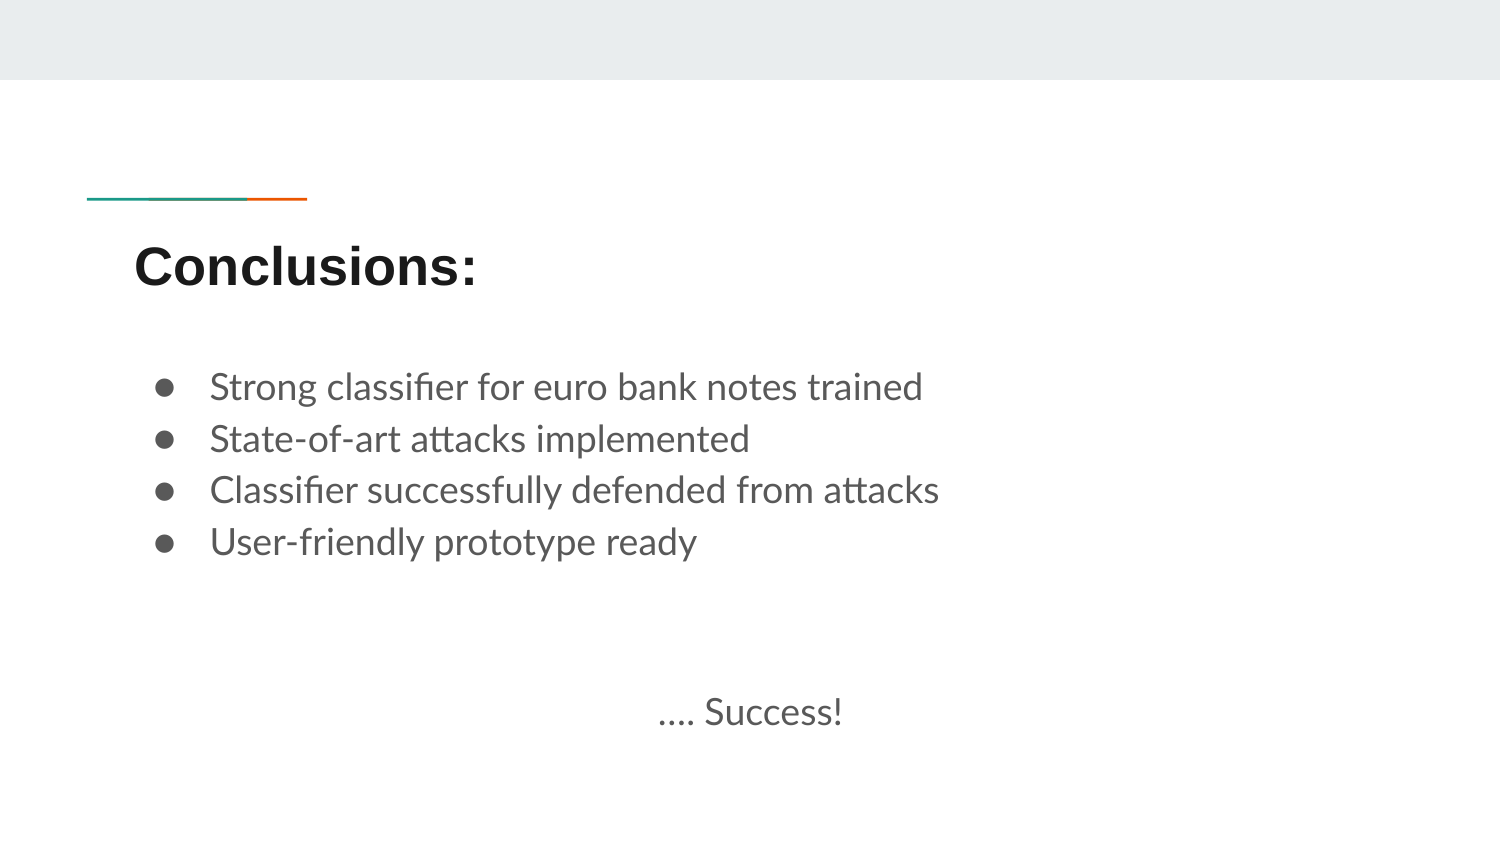

# Conclusions:
Strong classifier for euro bank notes trained
State-of-art attacks implemented
Classifier successfully defended from attacks
User-friendly prototype ready

…. Success!